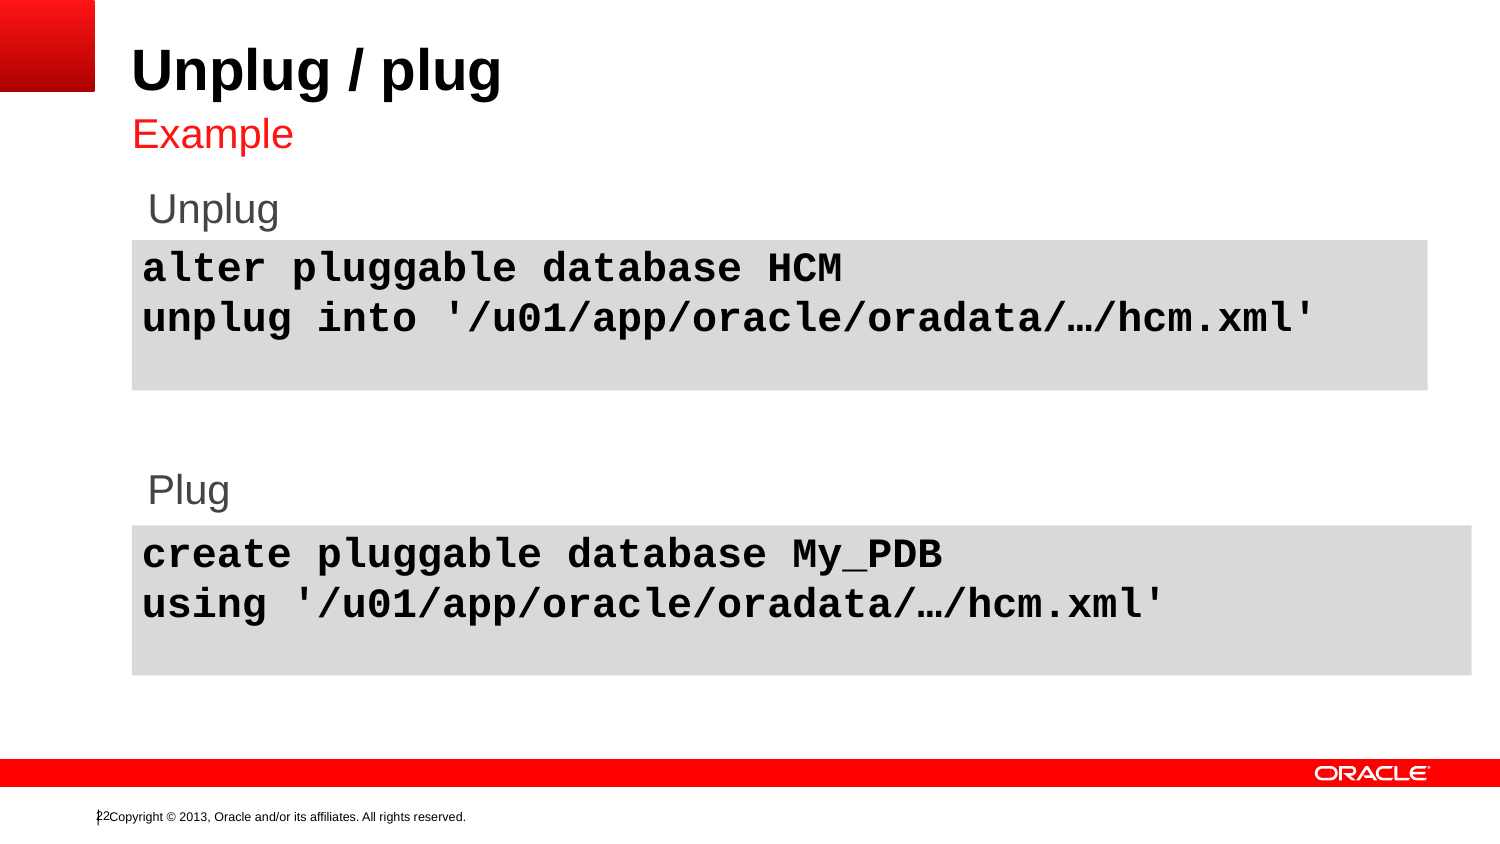

# Unplug / plug
Example
Unplug
alter pluggable database HCM
unplug into '/u01/app/oracle/oradata/…/hcm.xml'

Plug
create pluggable database My_PDB
using '/u01/app/oracle/oradata/…/hcm.xml'